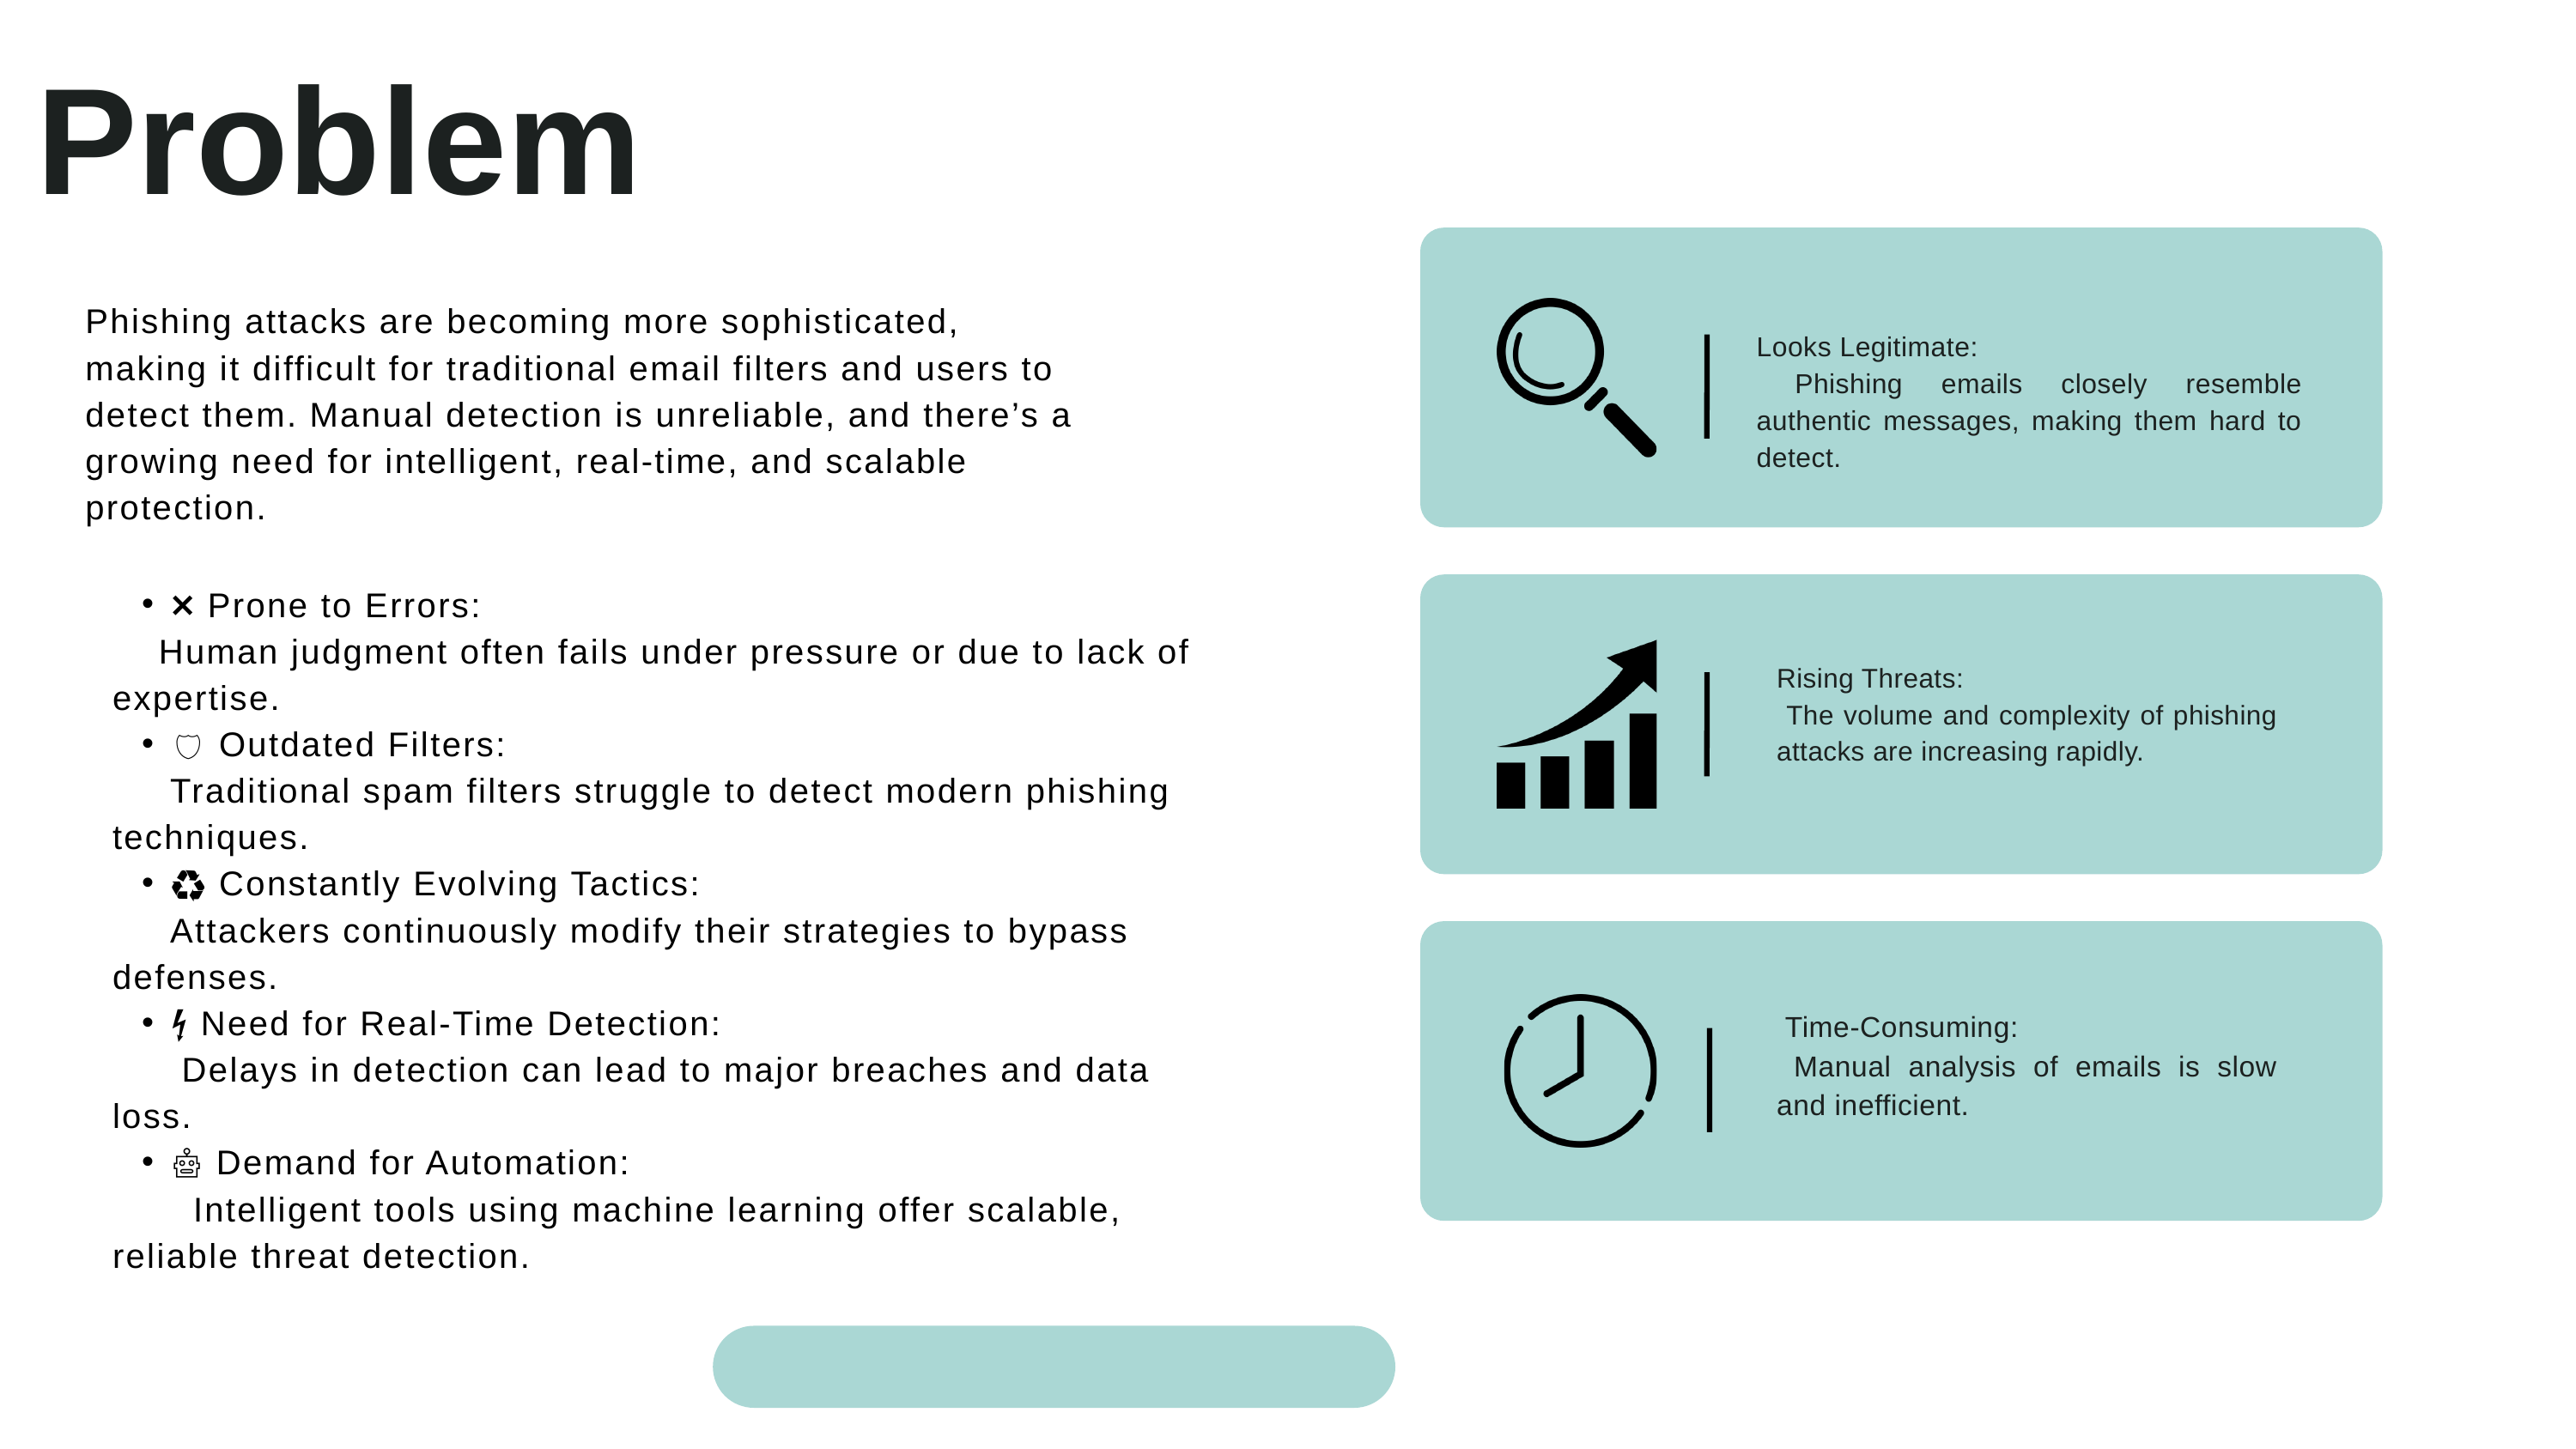

Problem

Phishing attacks are becoming more sophisticated, making it difficult for traditional email filters and users to detect them. Manual detection is unreliable, and there’s a growing need for intelligent, real-time, and scalable protection.

Looks Legitimate:
 Phishing emails closely resemble authentic messages, making them hard to detect.

❌ Prone to Errors:
    Human judgment often fails under pressure or due to lack of expertise.
🛡️ Outdated Filters:
     Traditional spam filters struggle to detect modern phishing techniques.
♻️ Constantly Evolving Tactics:
     Attackers continuously modify their strategies to bypass defenses.
⚡ Need for Real-Time Detection:
      Delays in detection can lead to major breaches and data loss.
🤖 Demand for Automation:
       Intelligent tools using machine learning offer scalable, reliable threat detection.

Rising Threats:
 The volume and complexity of phishing attacks are increasing rapidly.

 Time-Consuming:
 Manual analysis of emails is slow and inefficient.